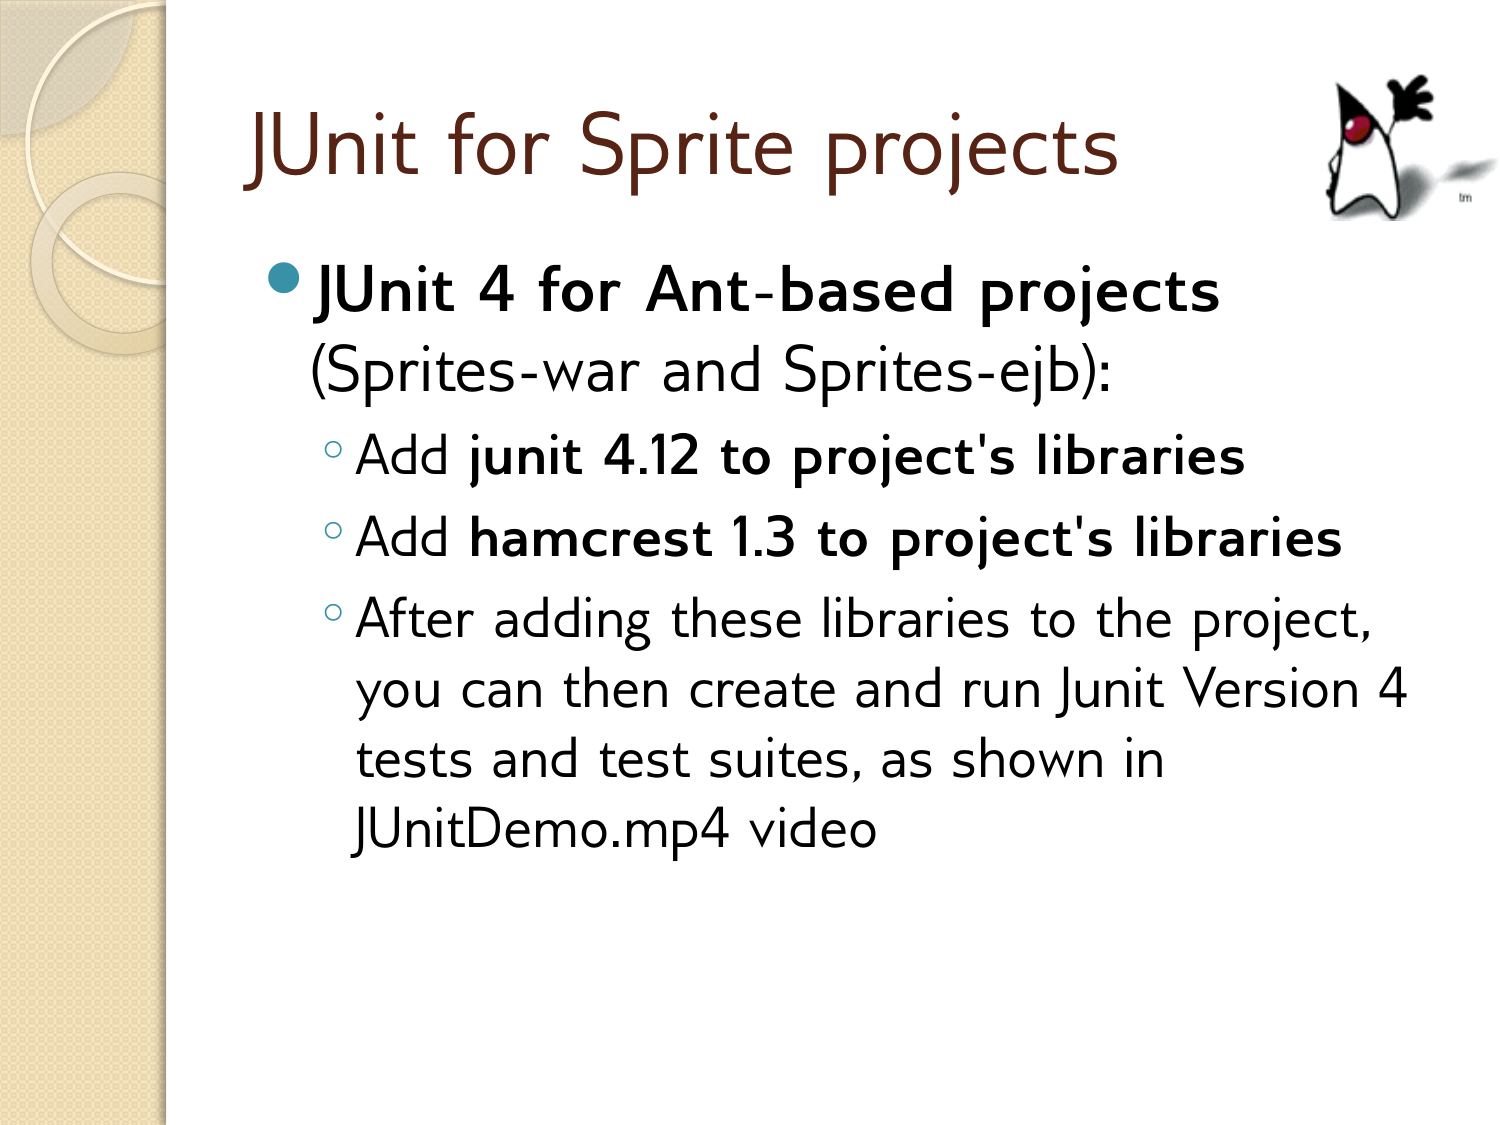

# JUnit for Sprite projects
JUnit 4 for Ant-based projects (Sprites-war and Sprites-ejb):
Add junit 4.12 to project's libraries
Add hamcrest 1.3 to project's libraries
After adding these libraries to the project, you can then create and run Junit Version 4 tests and test suites, as shown in JUnitDemo.mp4 video